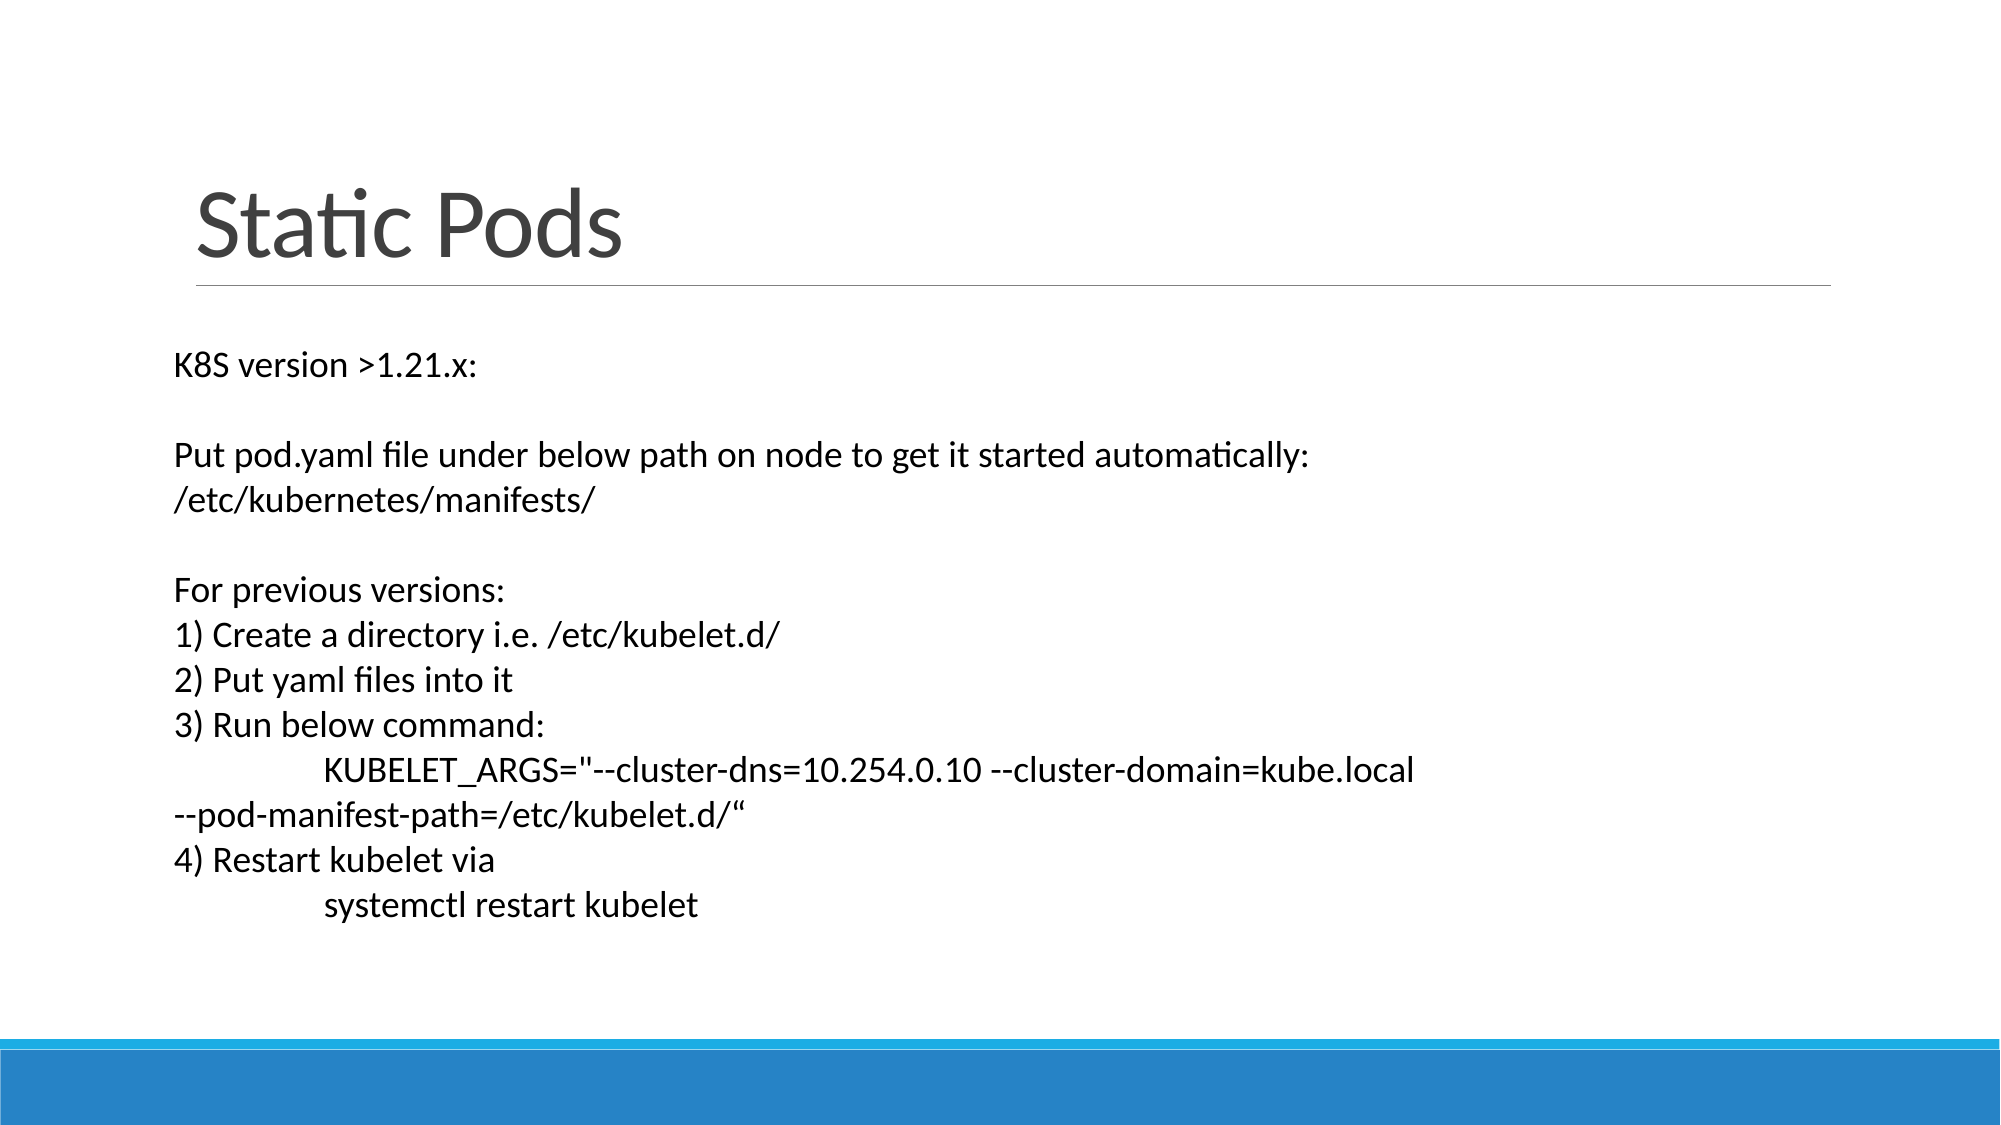

# Static Pods
K8S version >1.21.x:

Put pod.yaml file under below path on node to get it started automatically:
/etc/kubernetes/manifests/

For previous versions:
1) Create a directory i.e. /etc/kubelet.d/
2) Put yaml files into it
3) Run below command:
	KUBELET_ARGS="--cluster-dns=10.254.0.10 --cluster-domain=kube.local --pod-manifest-path=/etc/kubelet.d/“
4) Restart kubelet via
	systemctl restart kubelet